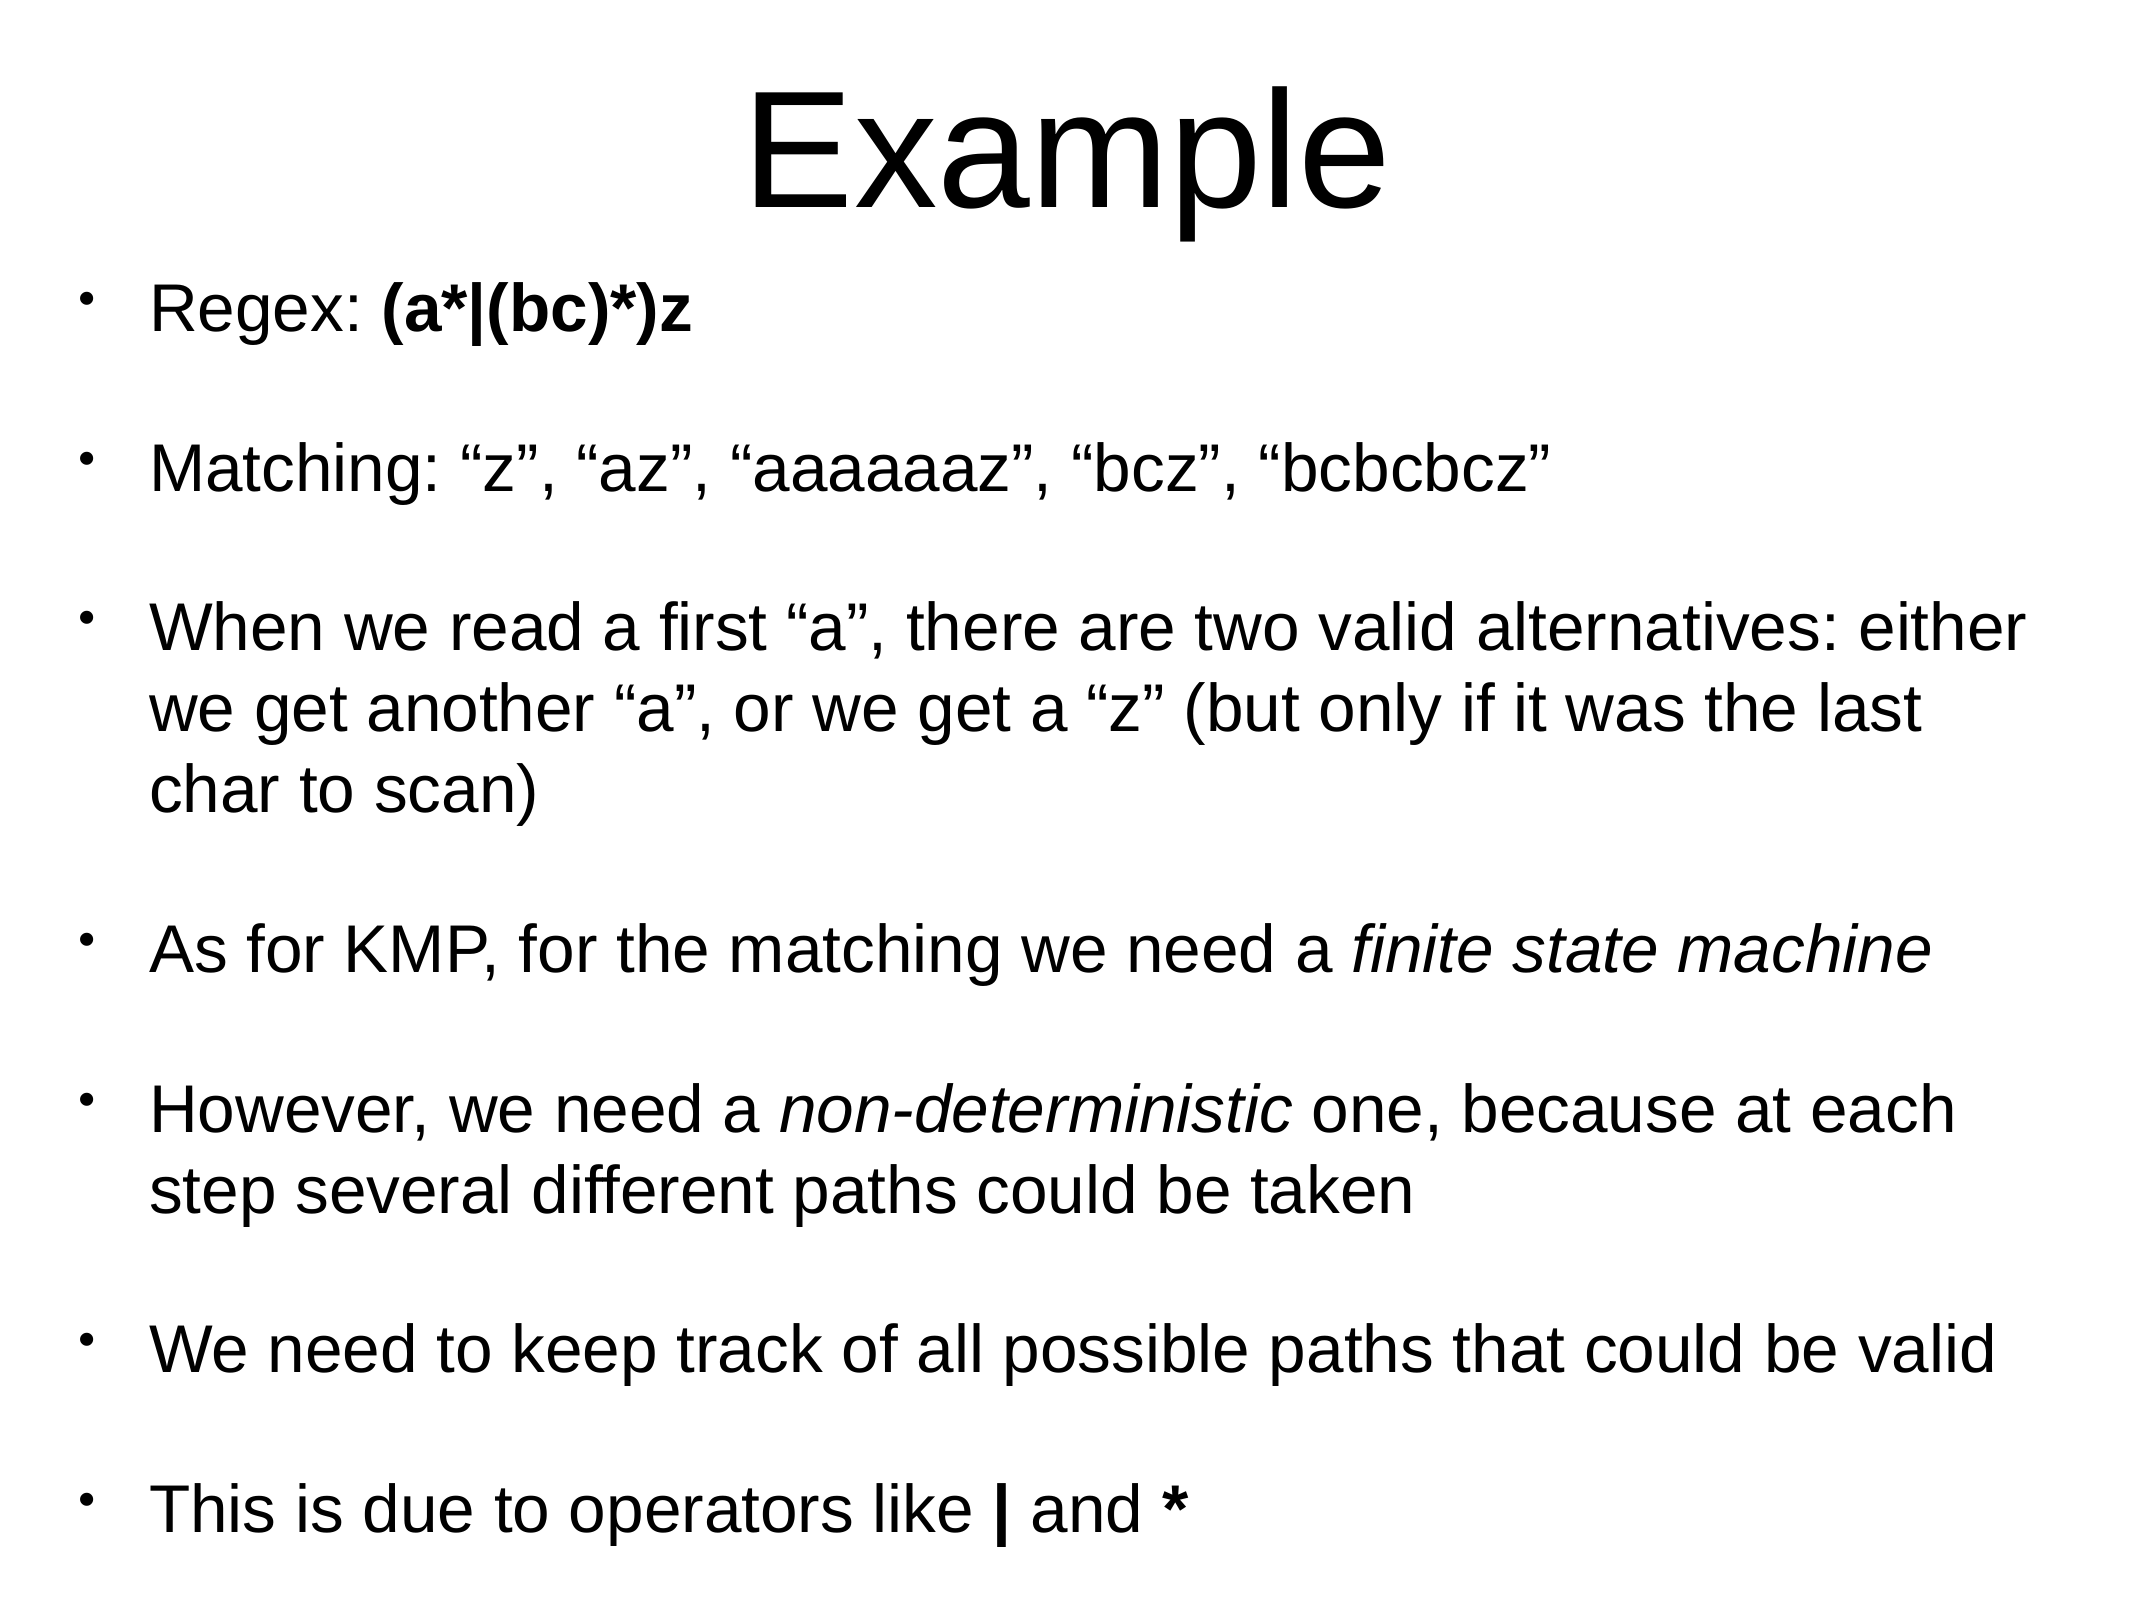

# Example
Regex: (a*|(bc)*)z
Matching: “z”, “az”, “aaaaaaz”, “bcz”, “bcbcbcz”
When we read a first “a”, there are two valid alternatives: either we get another “a”, or we get a “z” (but only if it was the last char to scan)
As for KMP, for the matching we need a finite state machine
However, we need a non-deterministic one, because at each step several different paths could be taken
We need to keep track of all possible paths that could be valid
This is due to operators like | and *